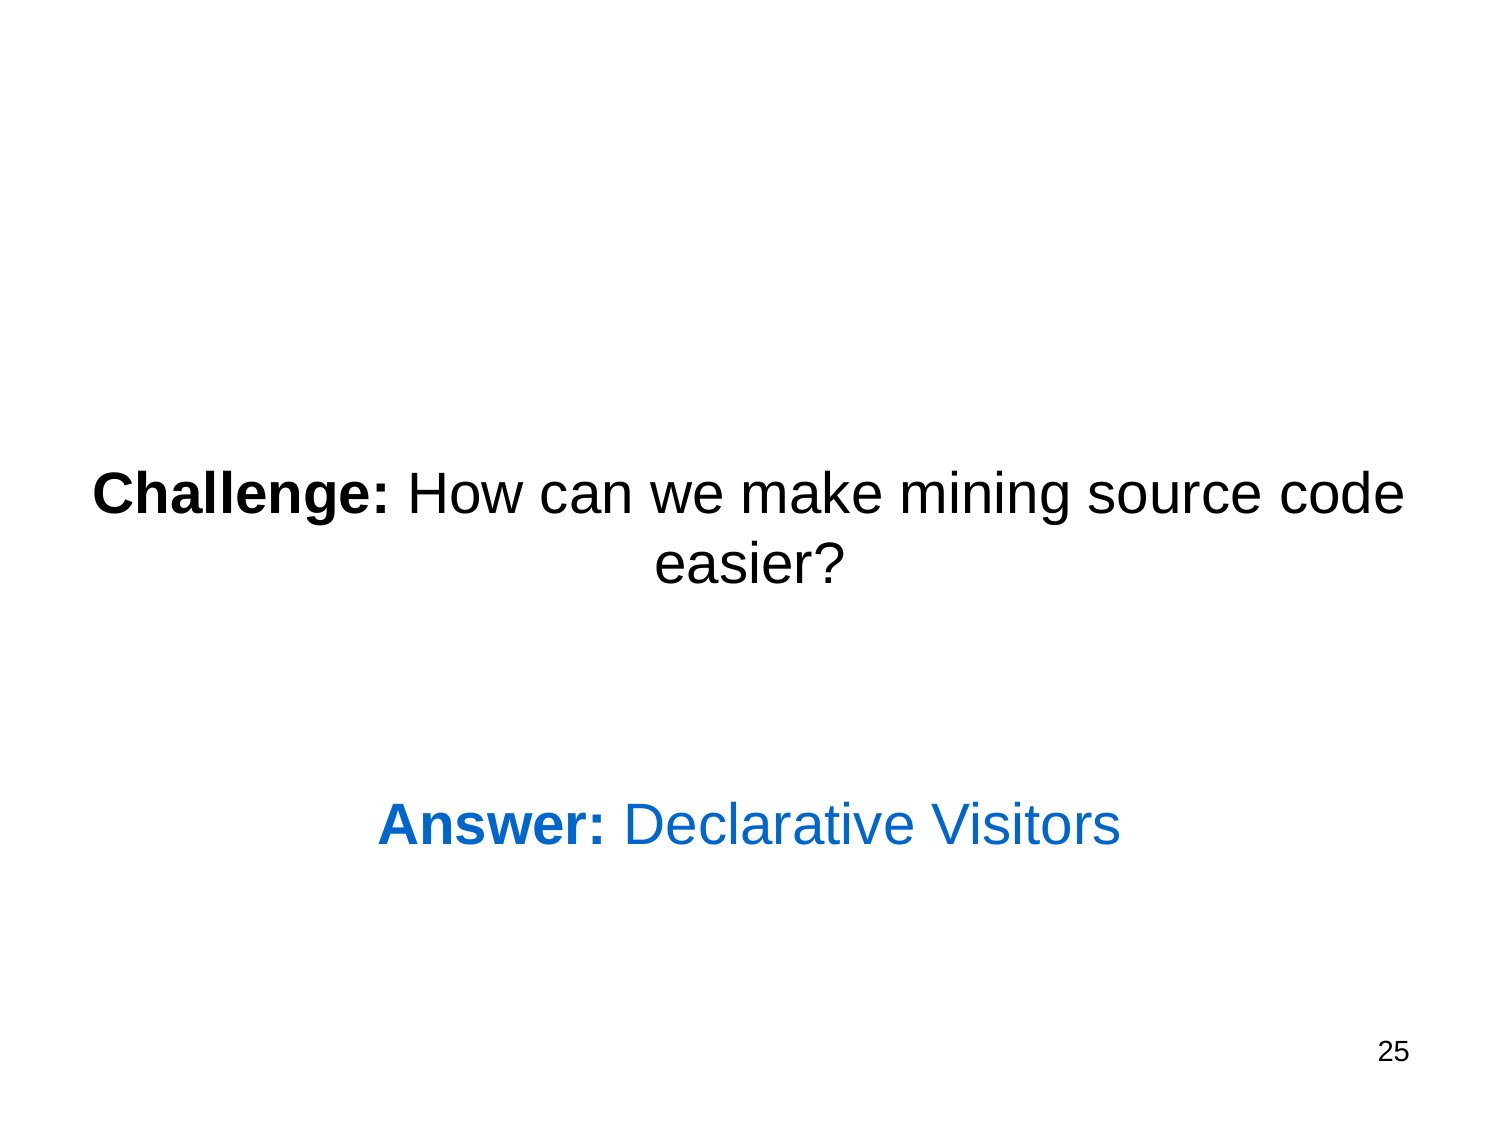

# Challenge: How can we make mining source code easier?
Answer: Declarative Visitors
25